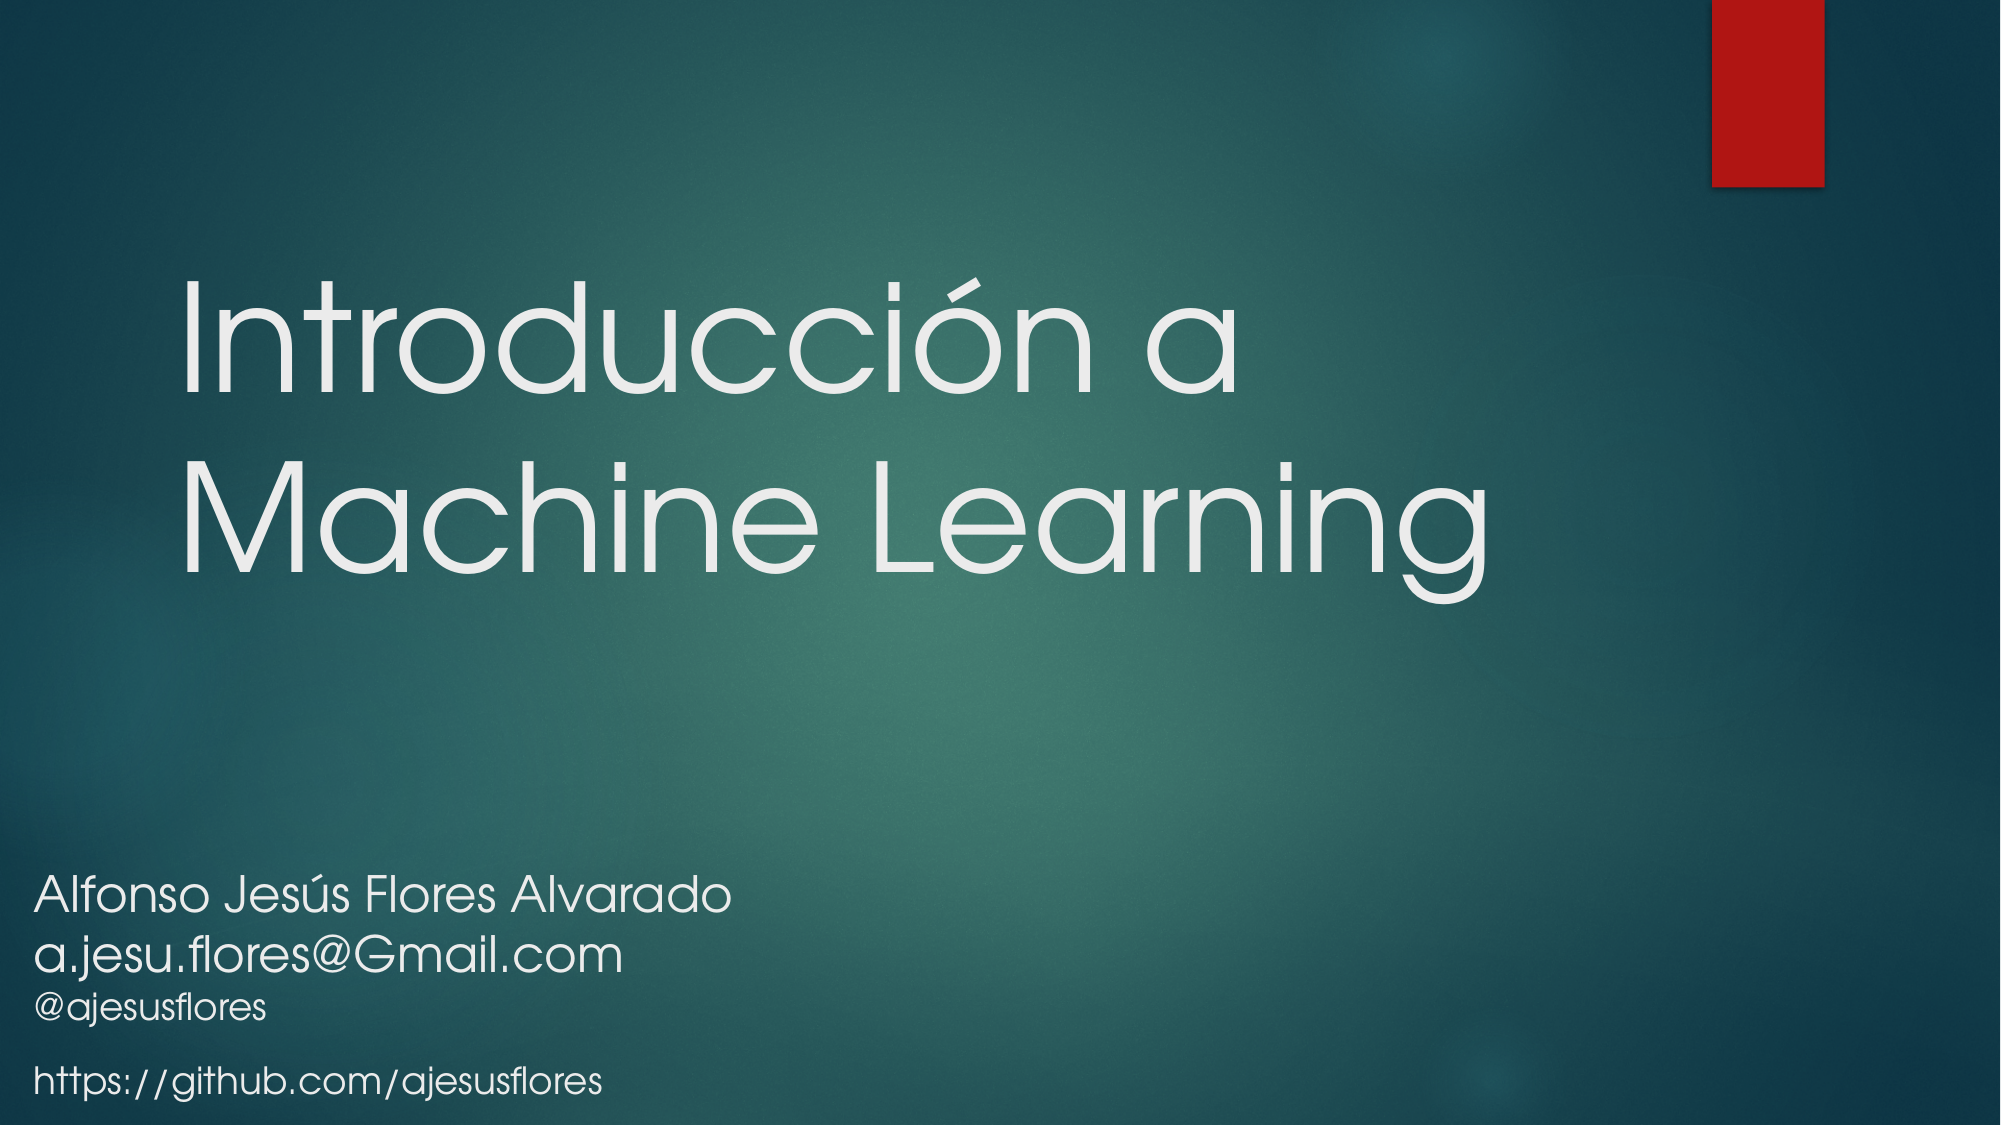

# Introducción a Machine Learning

Alfonso Jesús Flores Alvarado
a.jesu.flores@Gmail.com
@ajesusflores
https://github.com/ajesusflores